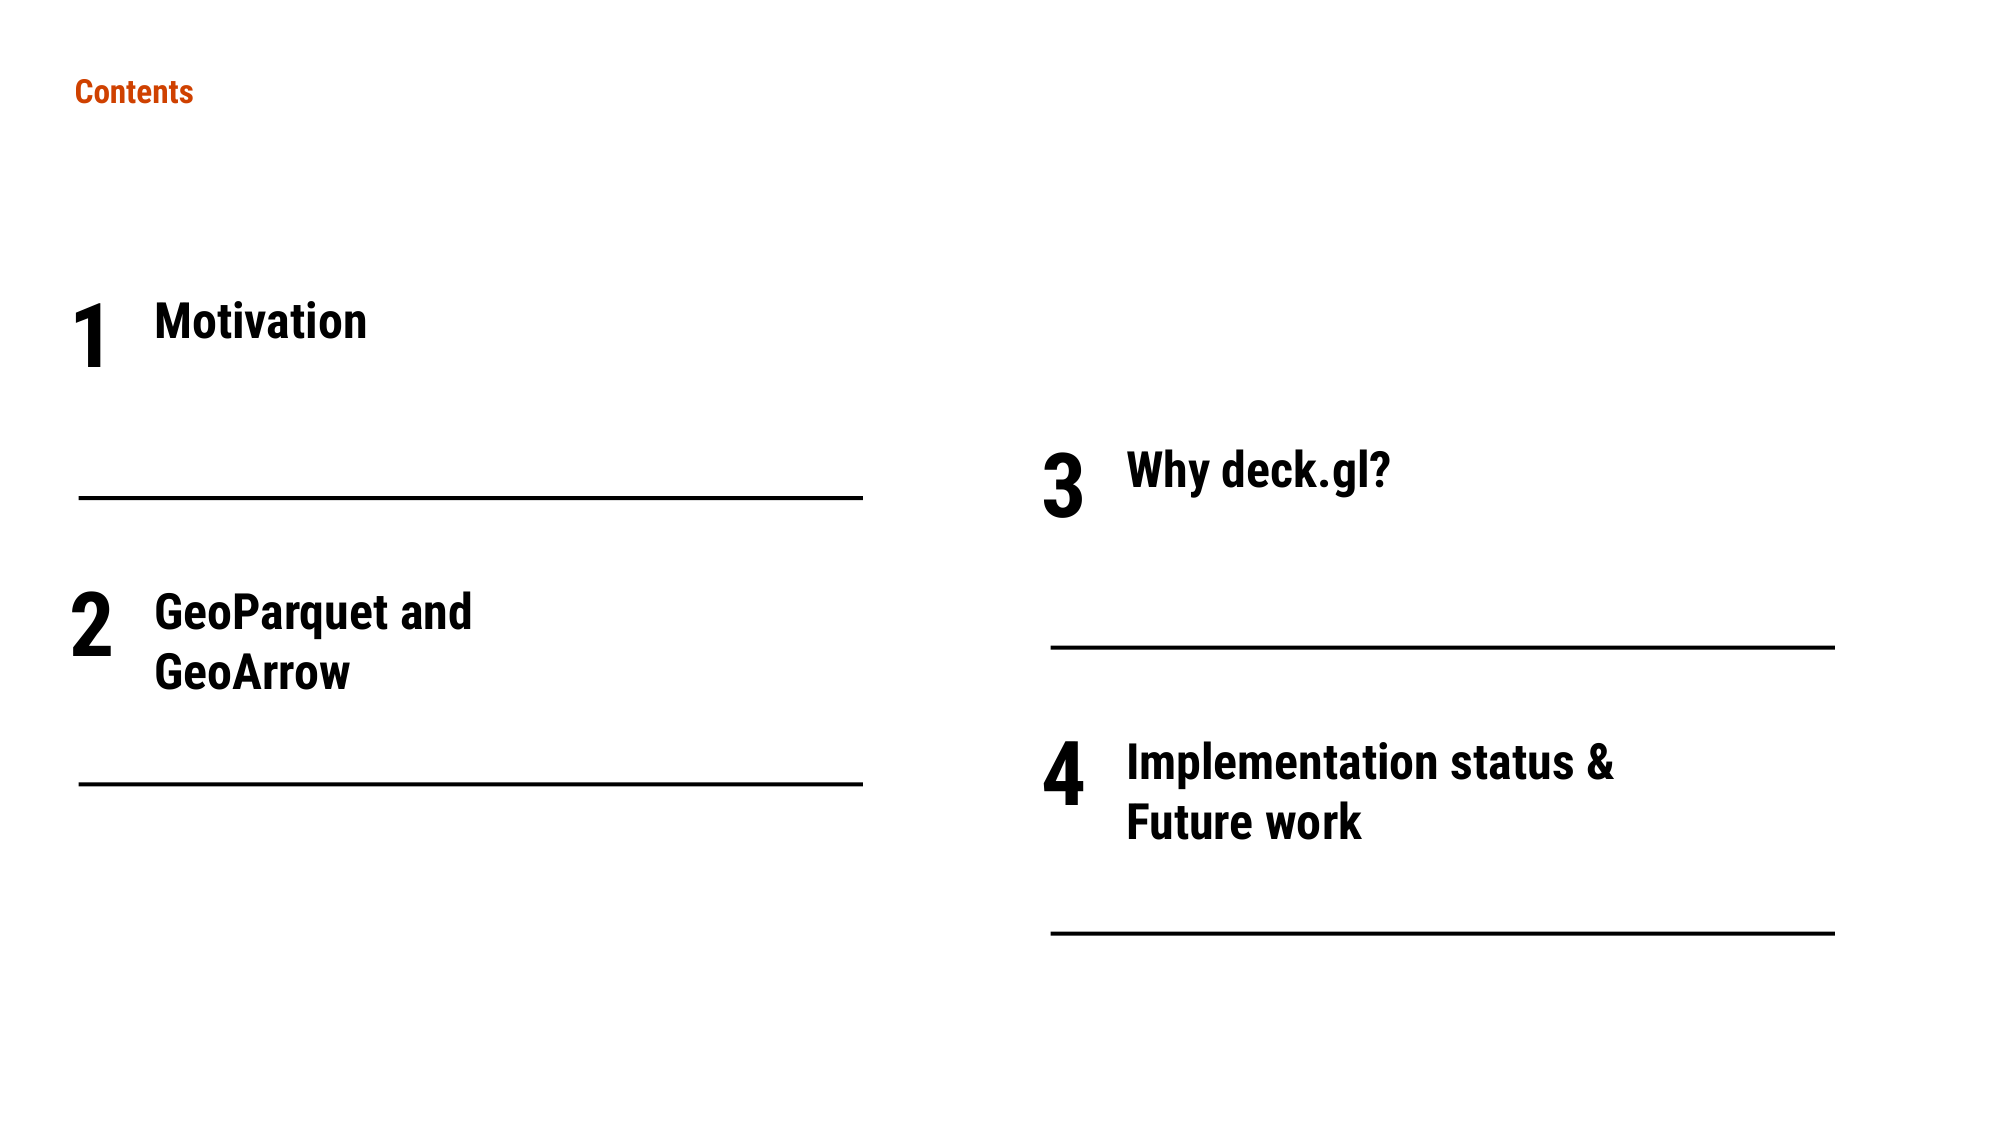

# Motivation
Why deck.gl?
GeoParquet and GeoArrow
Implementation status & Future work